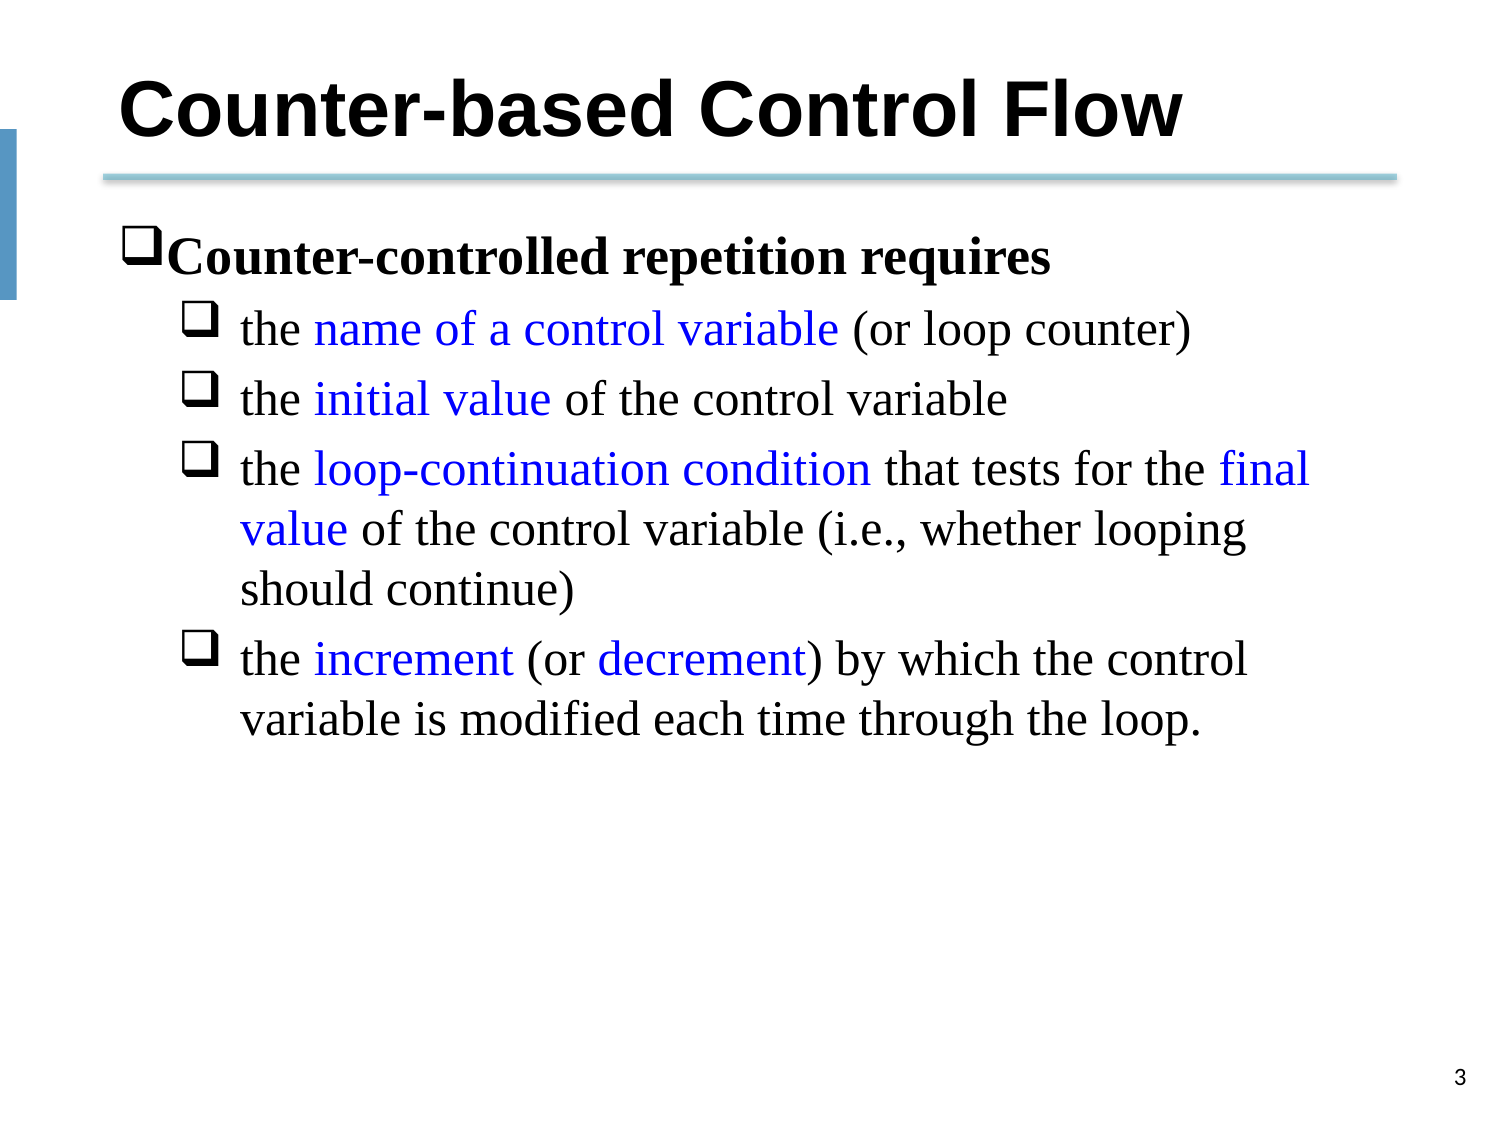

# Counter-based Control Flow
Counter-controlled repetition requires
the name of a control variable (or loop counter)
the initial value of the control variable
the loop-continuation condition that tests for the final value of the control variable (i.e., whether looping should continue)
the increment (or decrement) by which the control variable is modified each time through the loop.
3